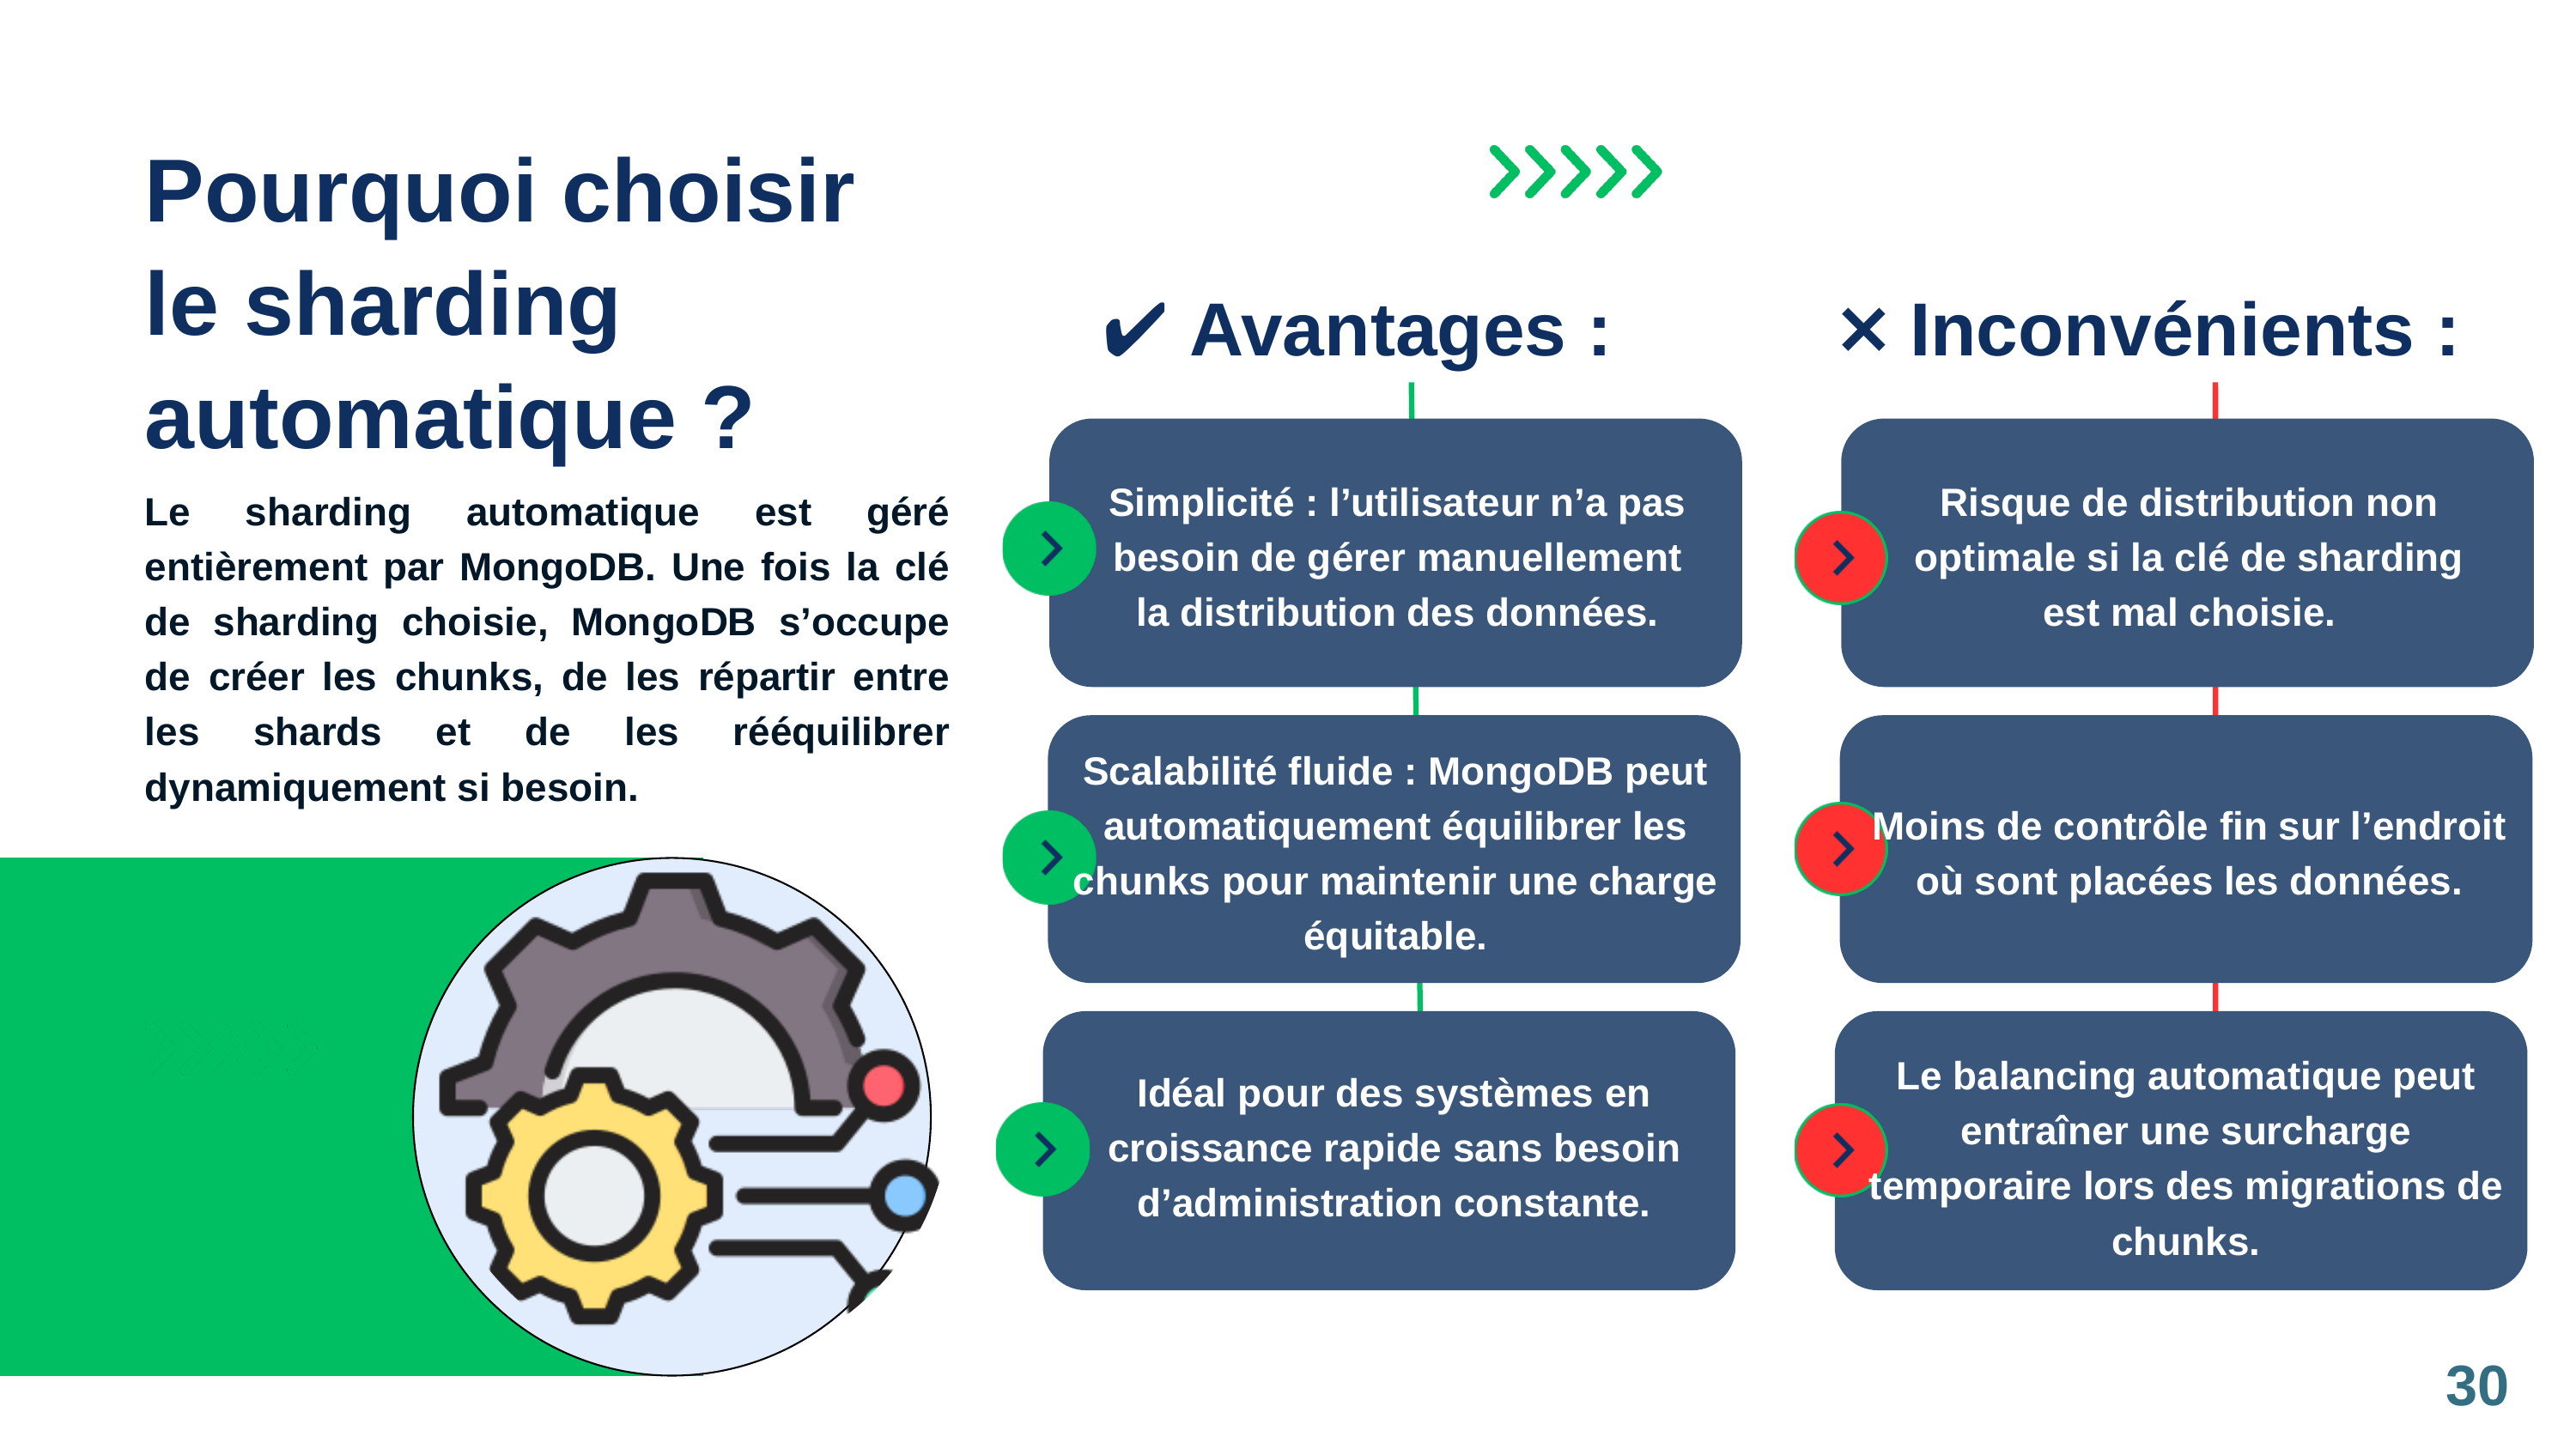

Pourquoi choisir le sharding automatique ?

✔️ Avantages :
❌ Inconvénients :

Simplicité : l’utilisateur n’a pas besoin de gérer manuellement la distribution des données.
Risque de distribution non optimale si la clé de sharding est mal choisie.

Le sharding automatique est géré entièrement par MongoDB. Une fois la clé de sharding choisie, MongoDB s’occupe de créer les chunks, de les répartir entre les shards et de les rééquilibrer dynamiquement si besoin.

Scalabilité fluide : MongoDB peut automatiquement équilibrer les chunks pour maintenir une charge équitable.
Moins de contrôle fin sur l’endroit où sont placées les données.

Le balancing automatique peut entraîner une surcharge temporaire lors des migrations de chunks.

Idéal pour des systèmes en croissance rapide sans besoin d’administration constante.

30